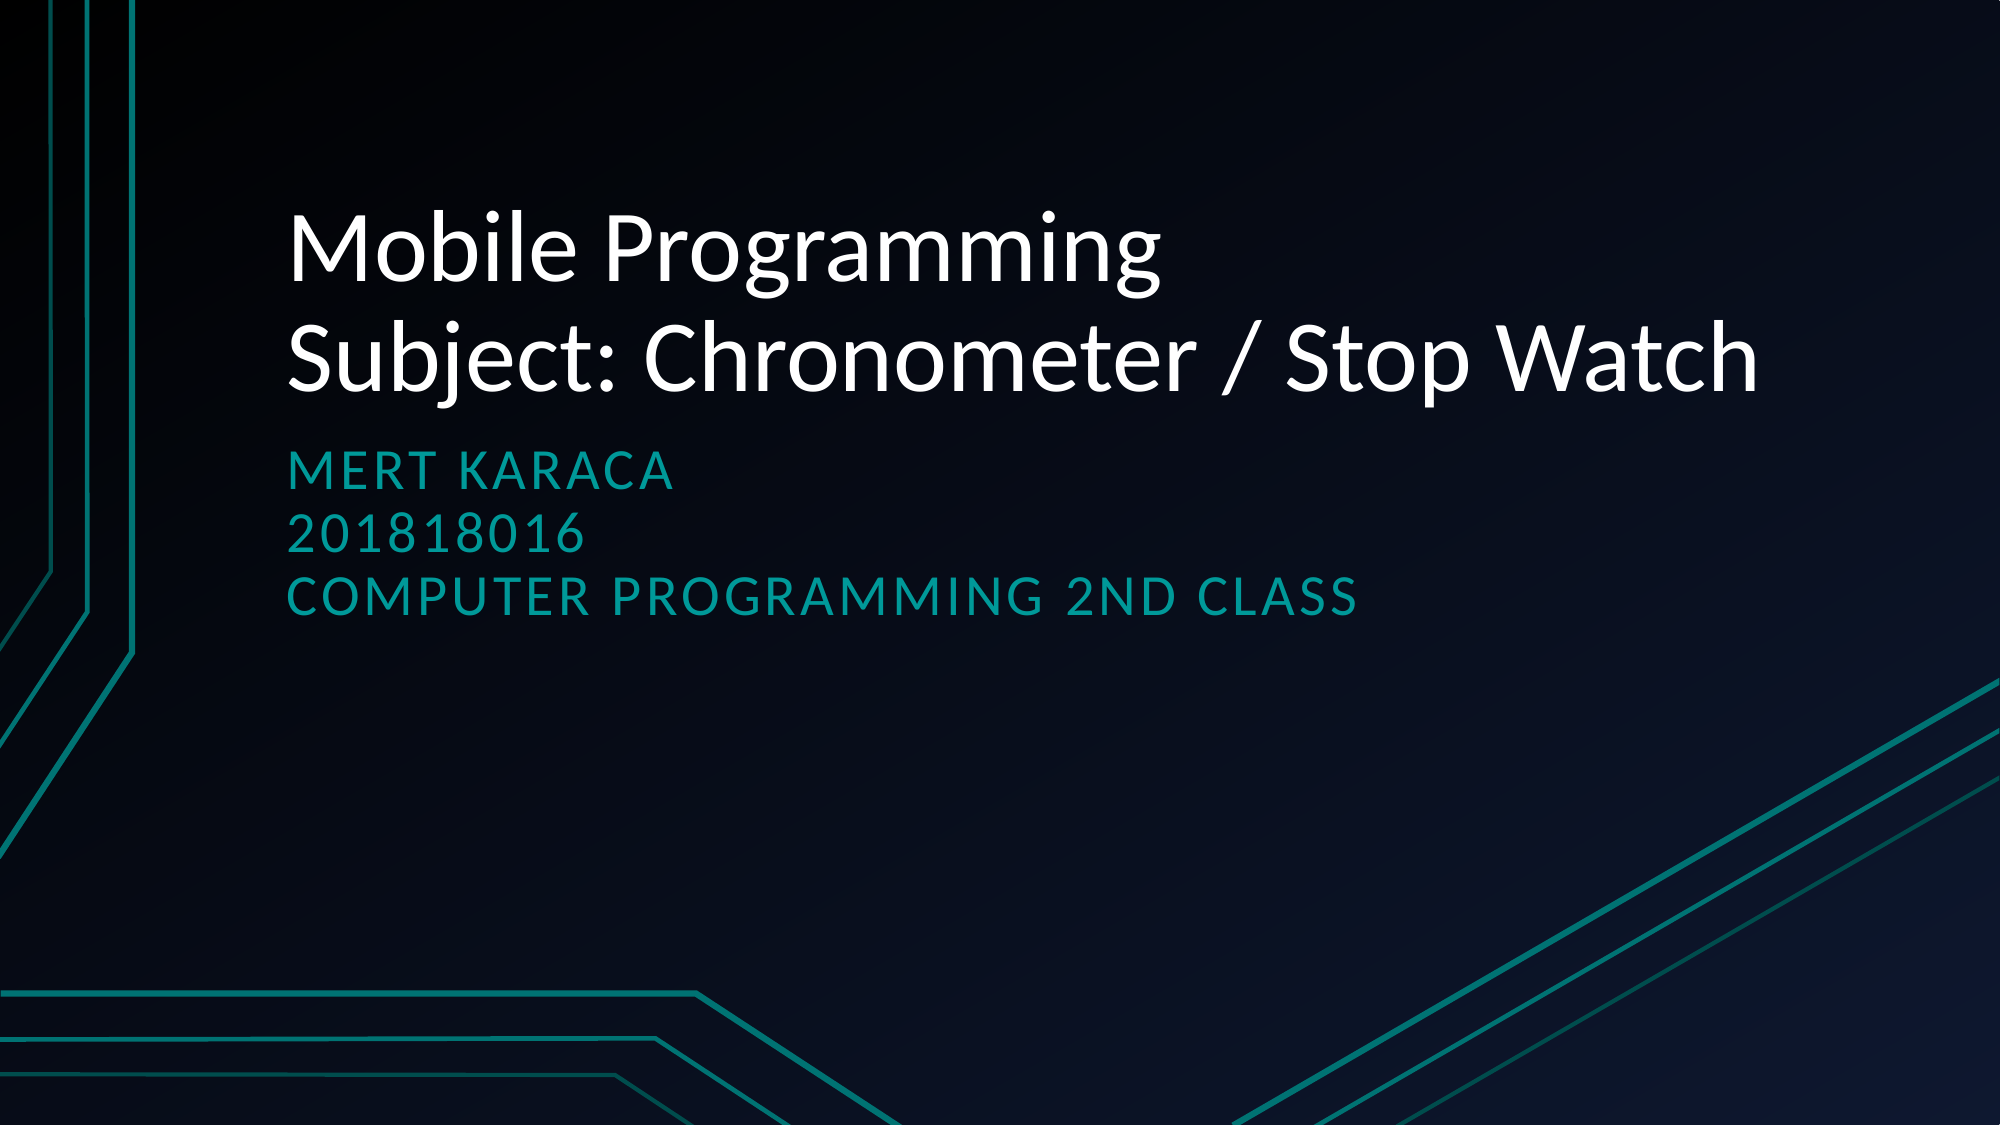

# Mobile Programming Subject: Chronometer / Stop Watch
Mert karaca
201818016
Computer programmıng 2nd class